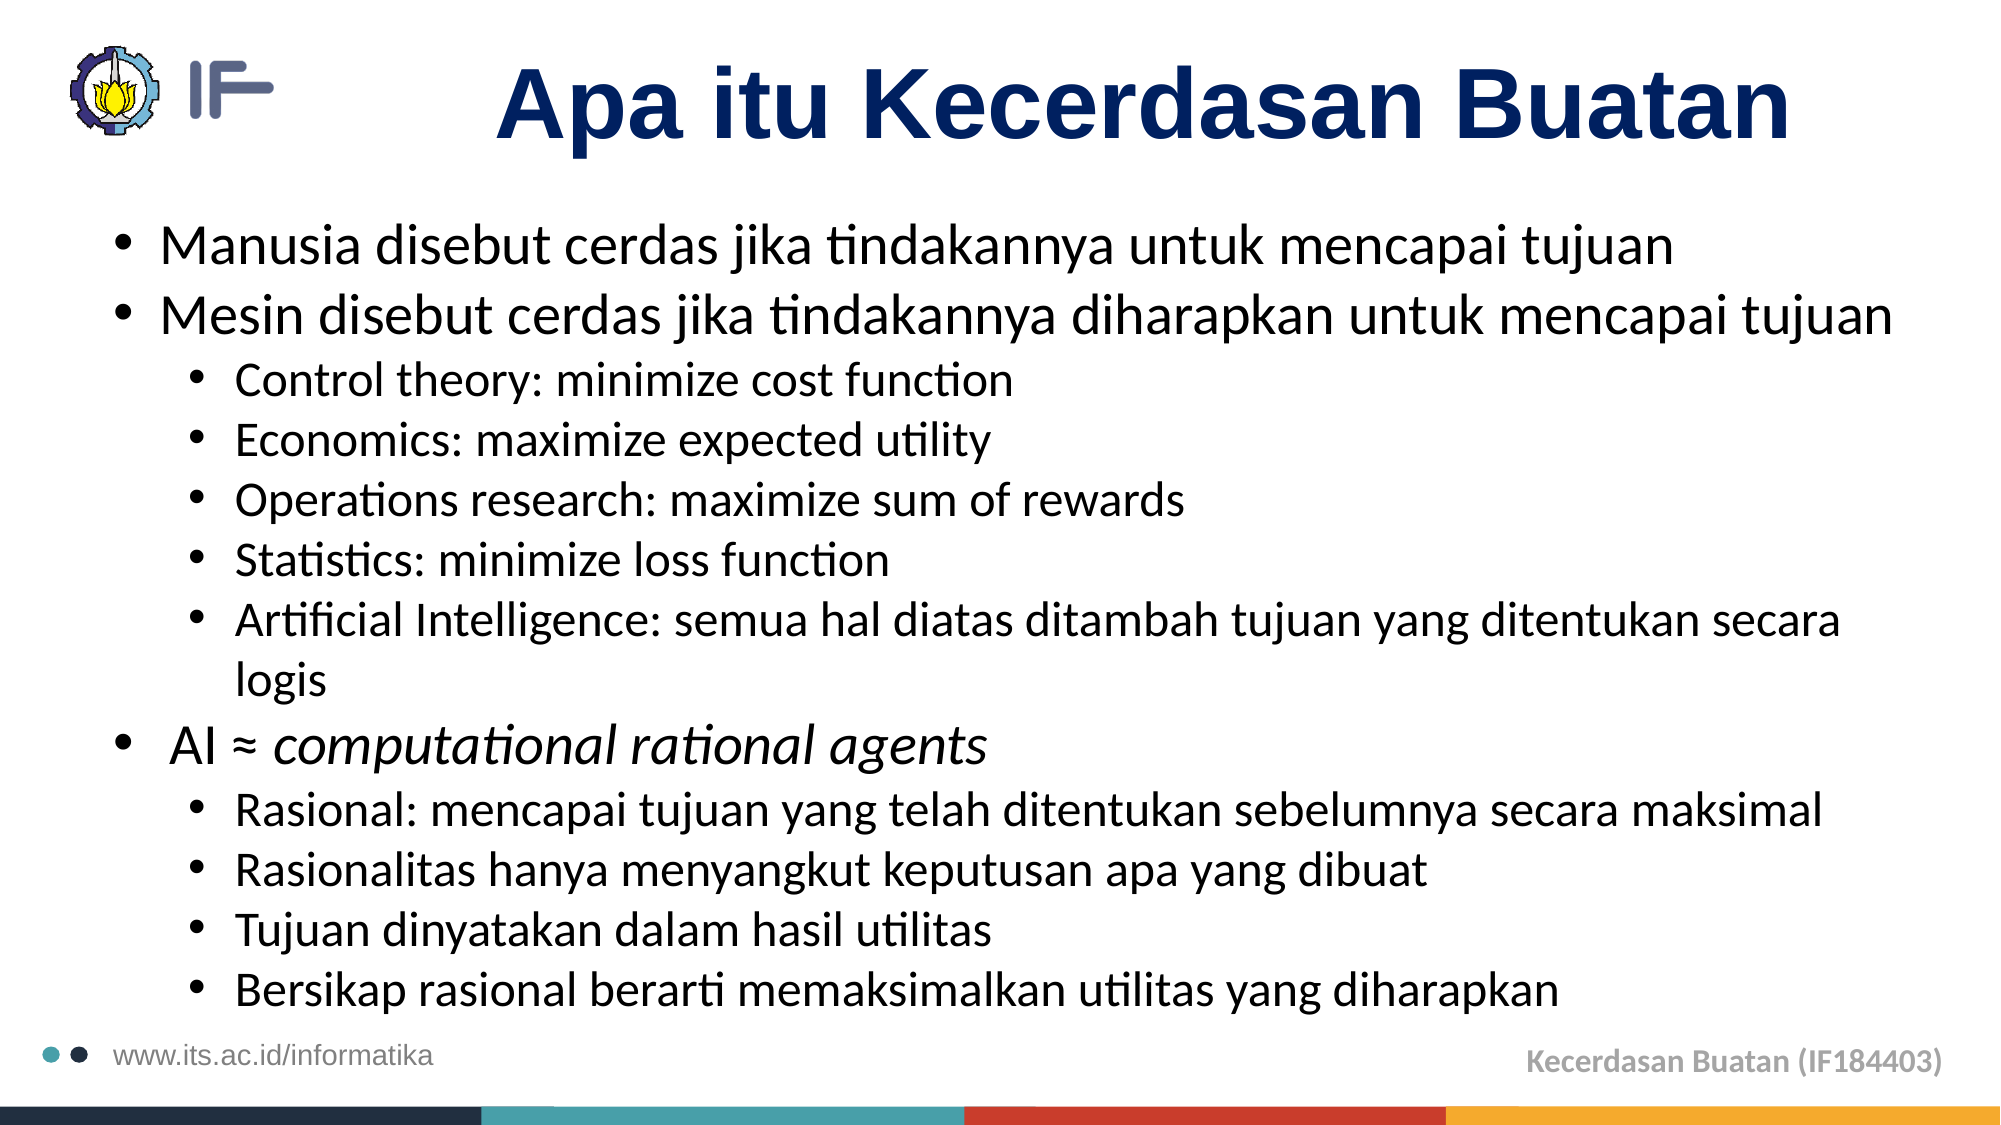

# Apa itu Kecerdasan Buatan
Manusia disebut cerdas jika tindakannya untuk mencapai tujuan
Mesin disebut cerdas jika tindakannya diharapkan untuk mencapai tujuan
Control theory: minimize cost function
Economics: maximize expected utility
Operations research: maximize sum of rewards
Statistics: minimize loss function
Artificial Intelligence: semua hal diatas ditambah tujuan yang ditentukan secara logis
AI ≈ computational rational agents
Rasional: mencapai tujuan yang telah ditentukan sebelumnya secara maksimal
Rasionalitas hanya menyangkut keputusan apa yang dibuat
Tujuan dinyatakan dalam hasil utilitas
Bersikap rasional berarti memaksimalkan utilitas yang diharapkan
www.its.ac.id/informatika
Kecerdasan Buatan (IF184403)